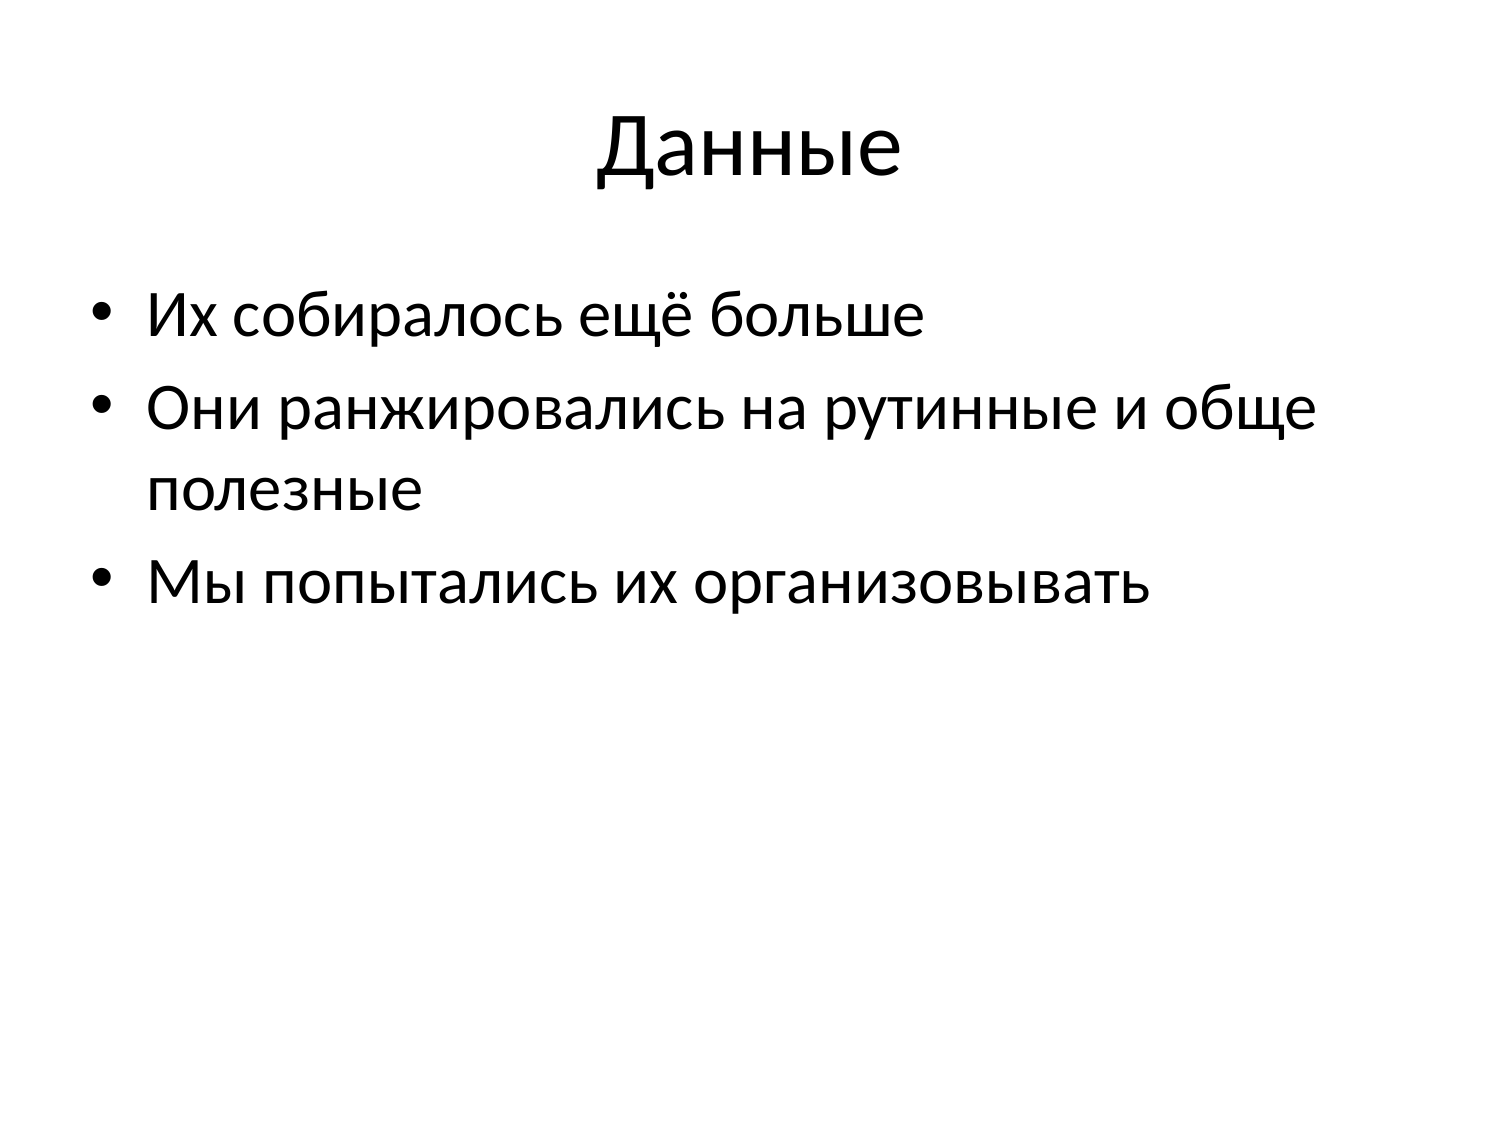

# Данные
Их собиралось ещё больше
Они ранжировались на рутинные и обще полезные
Мы попытались их организовывать